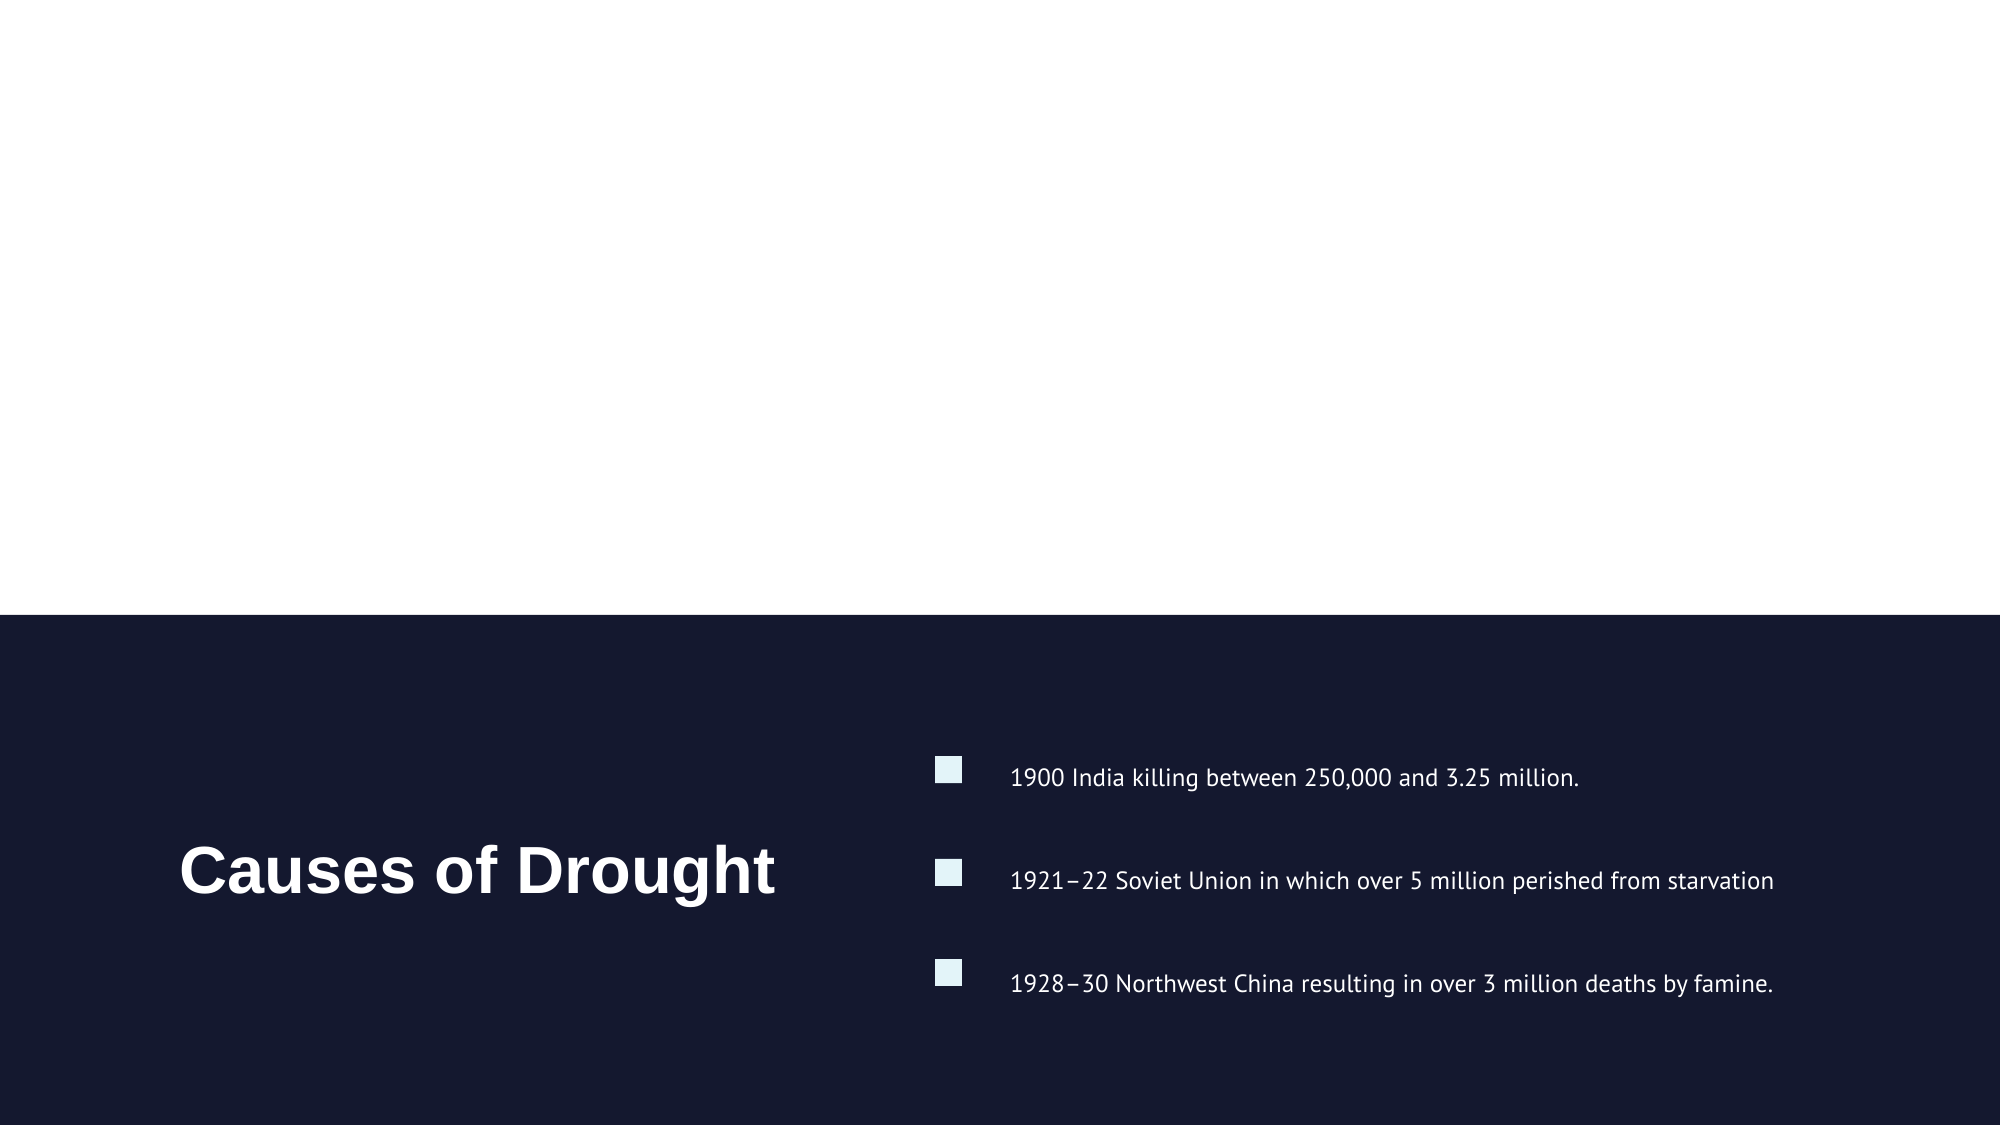

1900 India killing between 250,000 and 3.25 million.

1921–22 Soviet Union in which over 5 million perished from starvation

1928–30 Northwest China resulting in over 3 million deaths by famine.

Causes of Drought